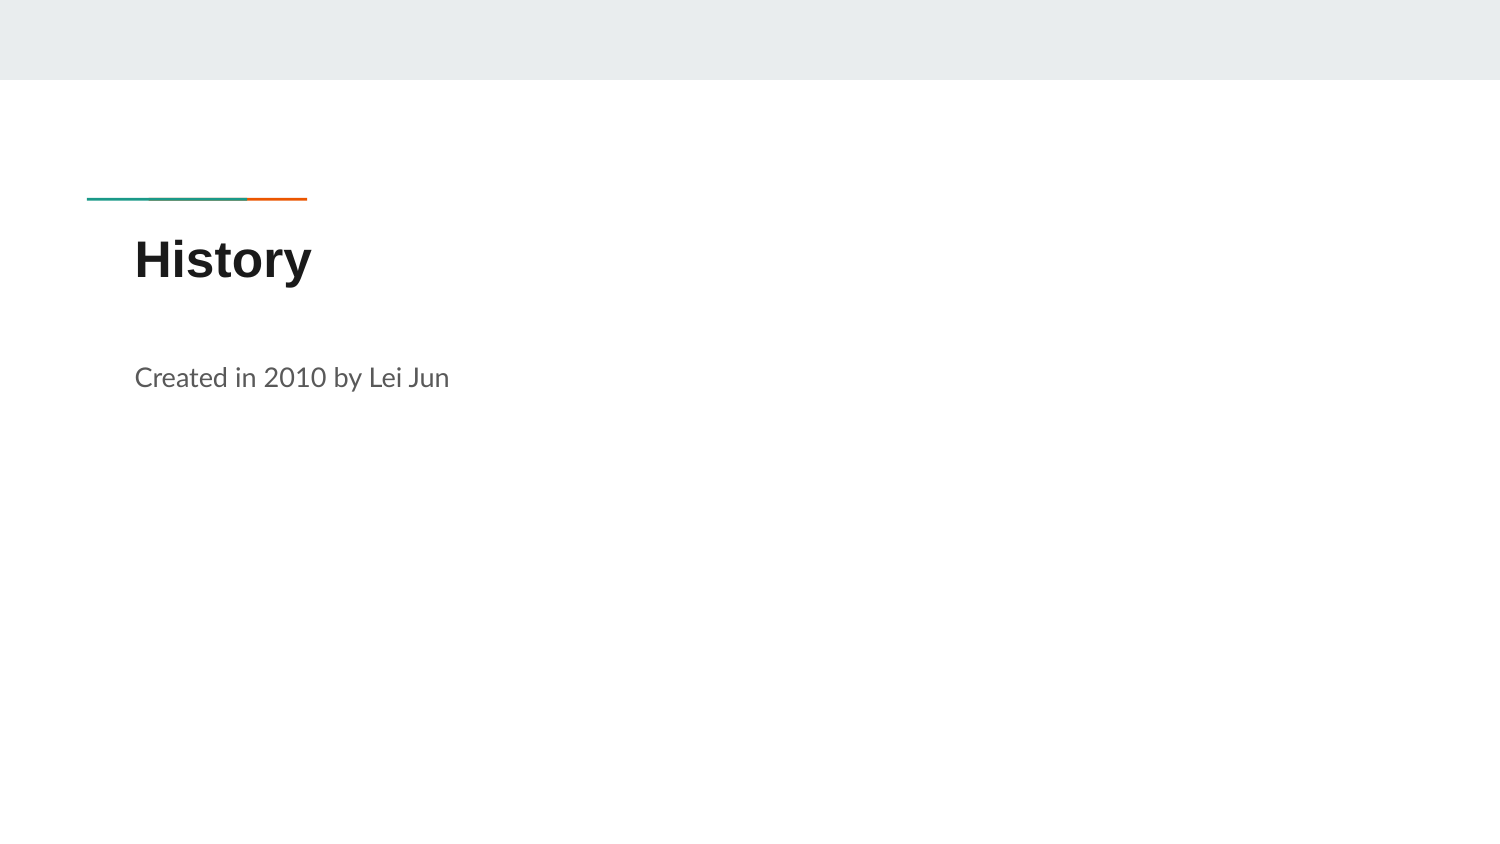

# History
Created in 2010 by Lei Jun